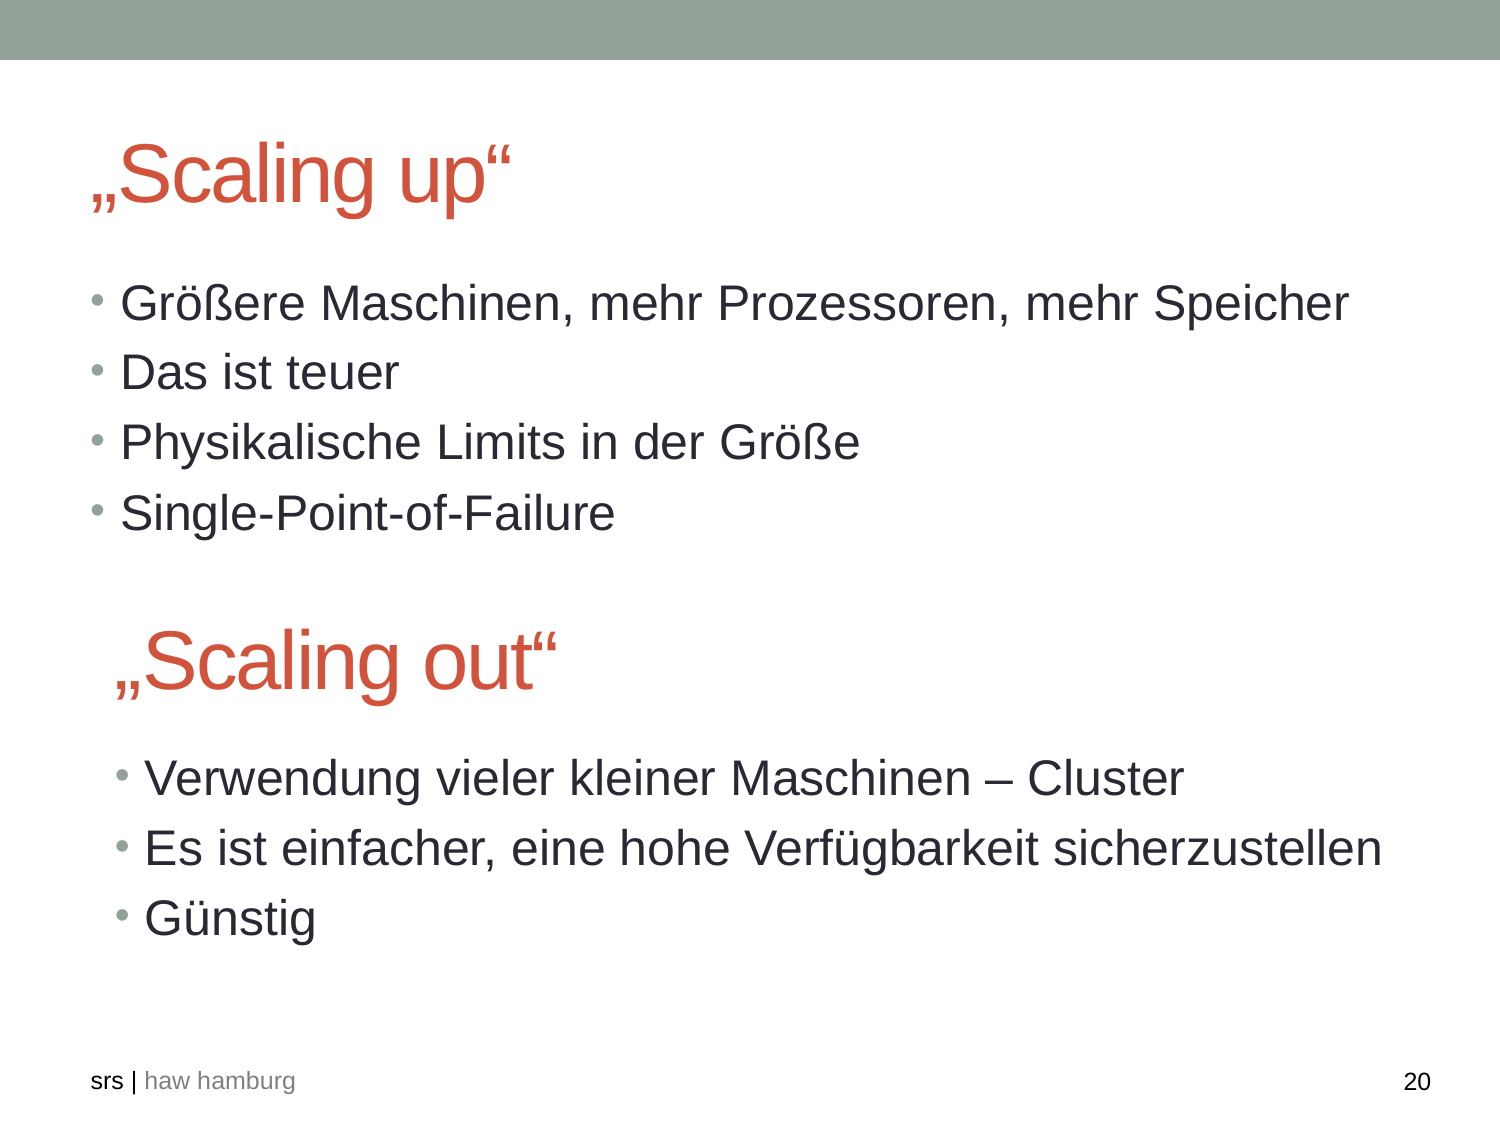

# „Scaling up“
Größere Maschinen, mehr Prozessoren, mehr Speicher
Das ist teuer
Physikalische Limits in der Größe
Single-Point-of-Failure

„Scaling out“
Verwendung vieler kleiner Maschinen – Cluster
Es ist einfacher, eine hohe Verfügbarkeit sicherzustellen
Günstig